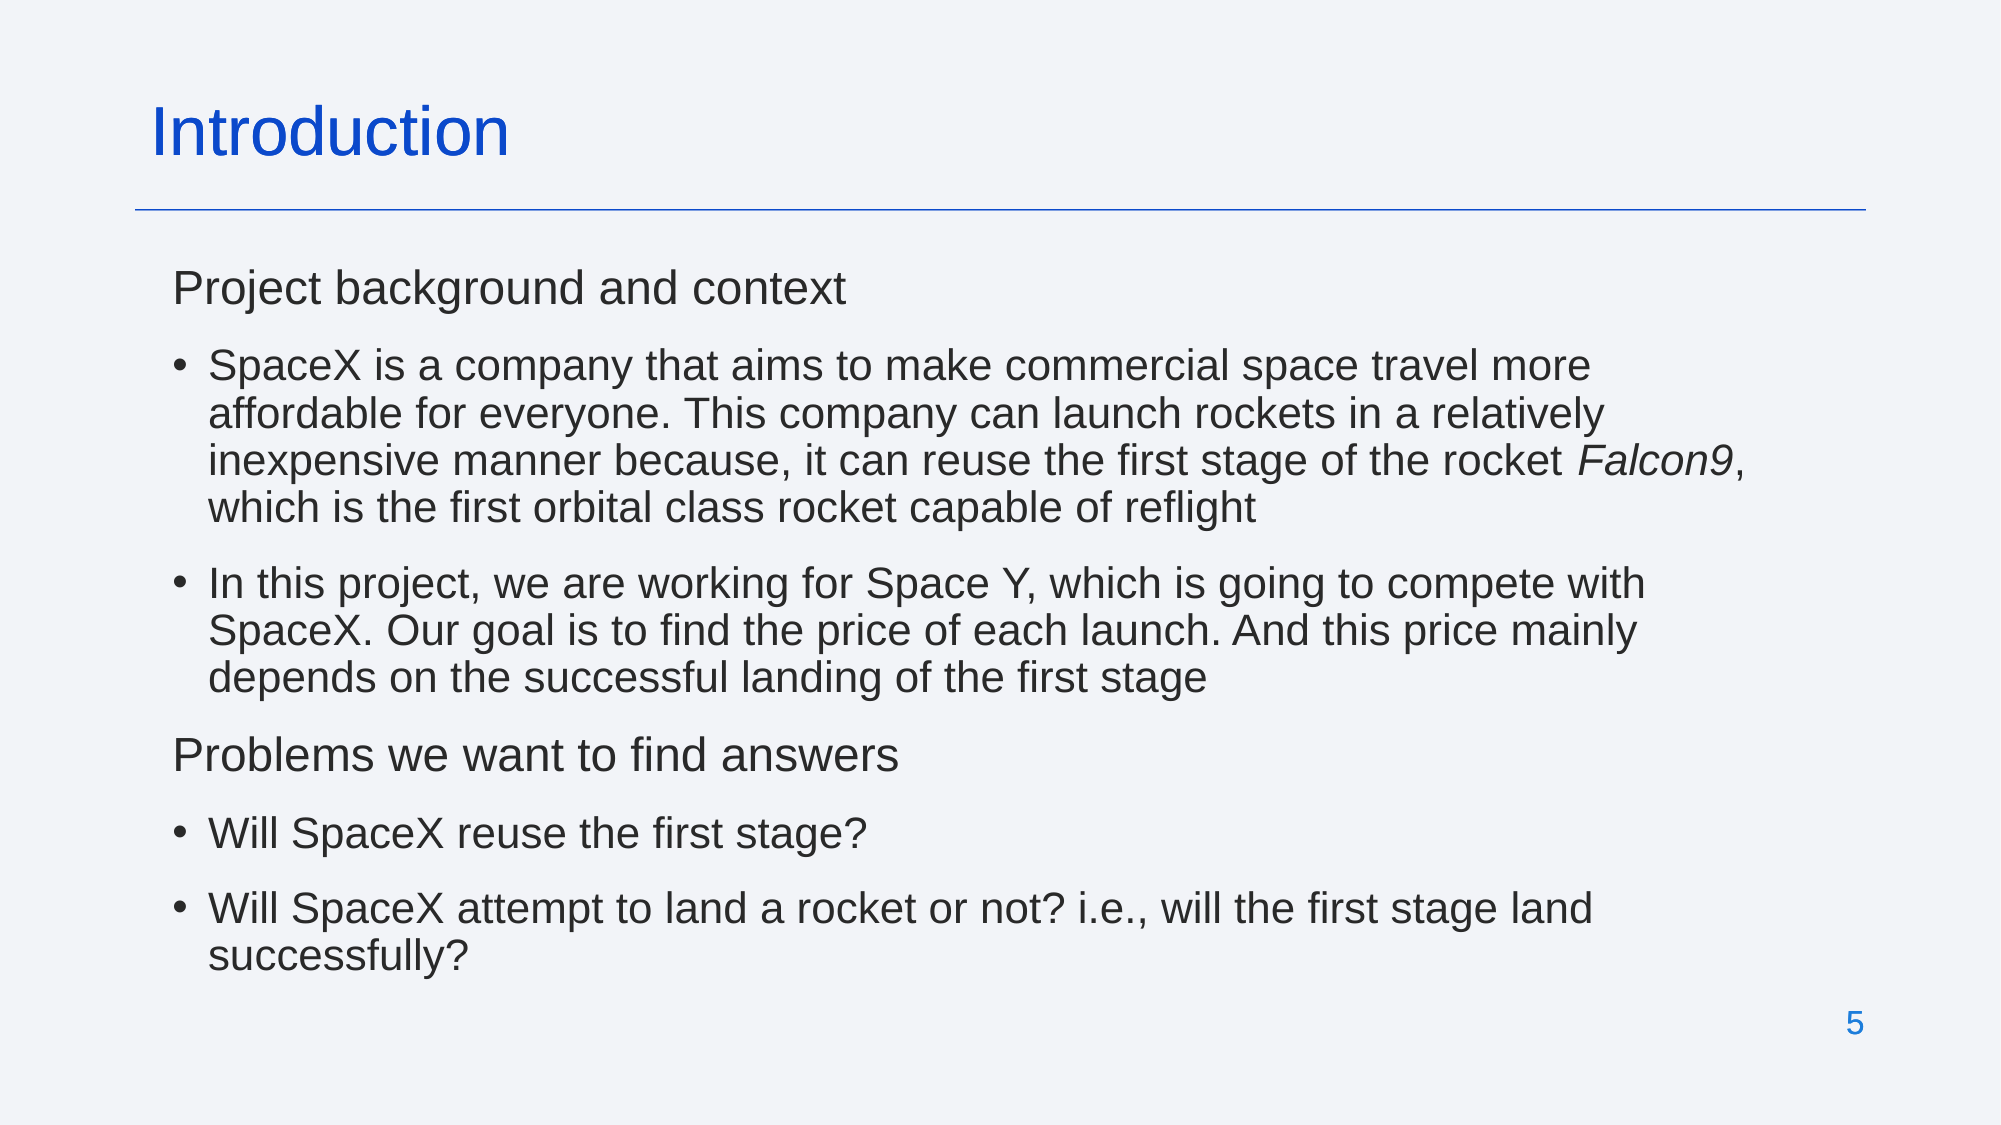

Introduction
Introduction
Project background and context
SpaceX is a company that aims to make commercial space travel more affordable for everyone. This company can launch rockets in a relatively inexpensive manner because, it can reuse the first stage of the rocket Falcon9, which is the first orbital class rocket capable of reflight
In this project, we are working for Space Y, which is going to compete with SpaceX. Our goal is to find the price of each launch. And this price mainly depends on the successful landing of the first stage
Problems we want to find answers
Will SpaceX reuse the first stage?
Will SpaceX attempt to land a rocket or not? i.e., will the first stage land successfully?

5
5